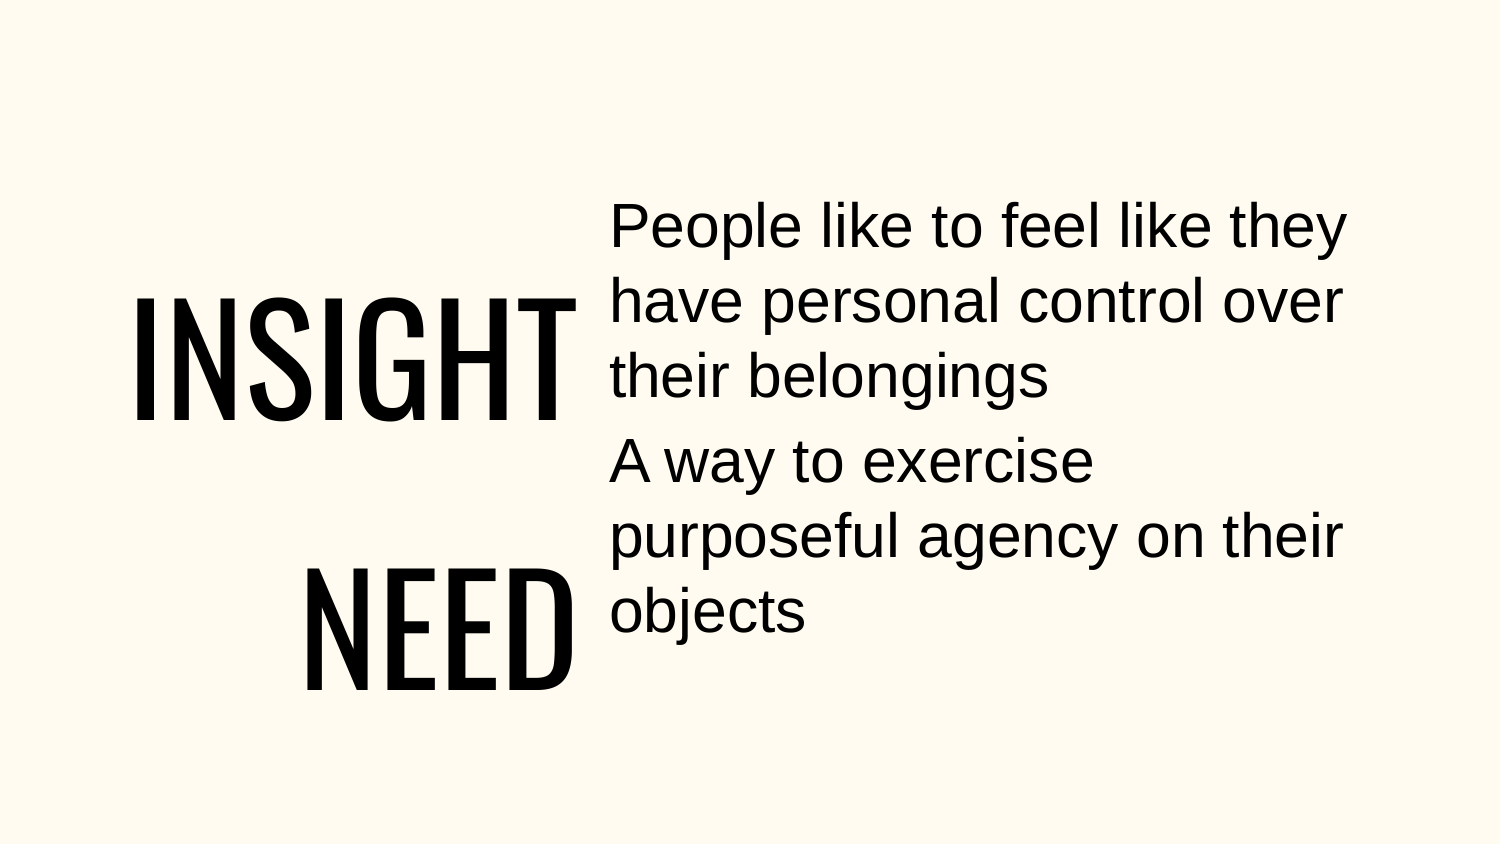

INSIGHT
NEED
People like to feel like they have personal control over their belongings
A way to exercise purposeful agency on their objects